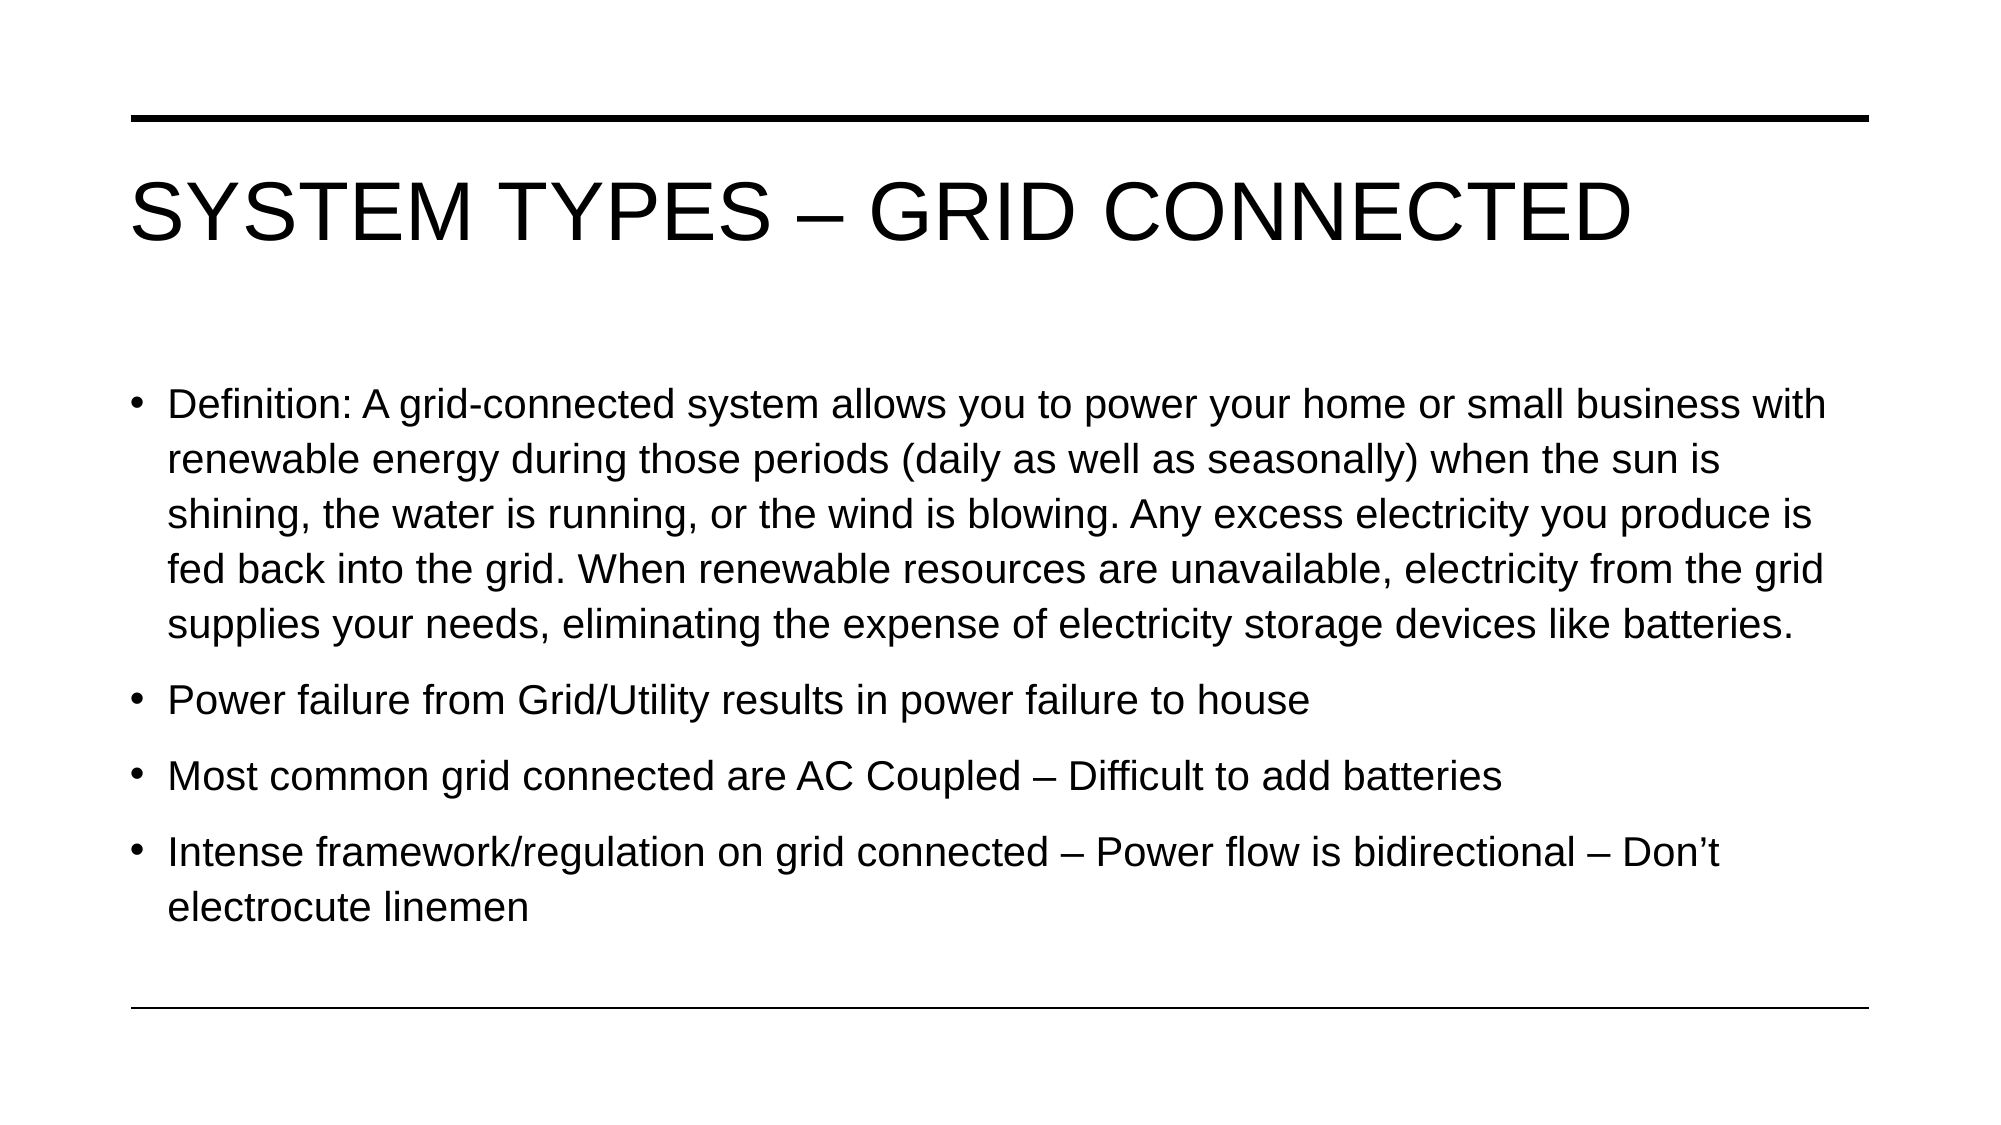

# System Types – Grid Connected
Definition: A grid-connected system allows you to power your home or small business with renewable energy during those periods (daily as well as seasonally) when the sun is shining, the water is running, or the wind is blowing. Any excess electricity you produce is fed back into the grid. When renewable resources are unavailable, electricity from the grid supplies your needs, eliminating the expense of electricity storage devices like batteries.
Power failure from Grid/Utility results in power failure to house
Most common grid connected are AC Coupled – Difficult to add batteries
Intense framework/regulation on grid connected – Power flow is bidirectional – Don’t electrocute linemen